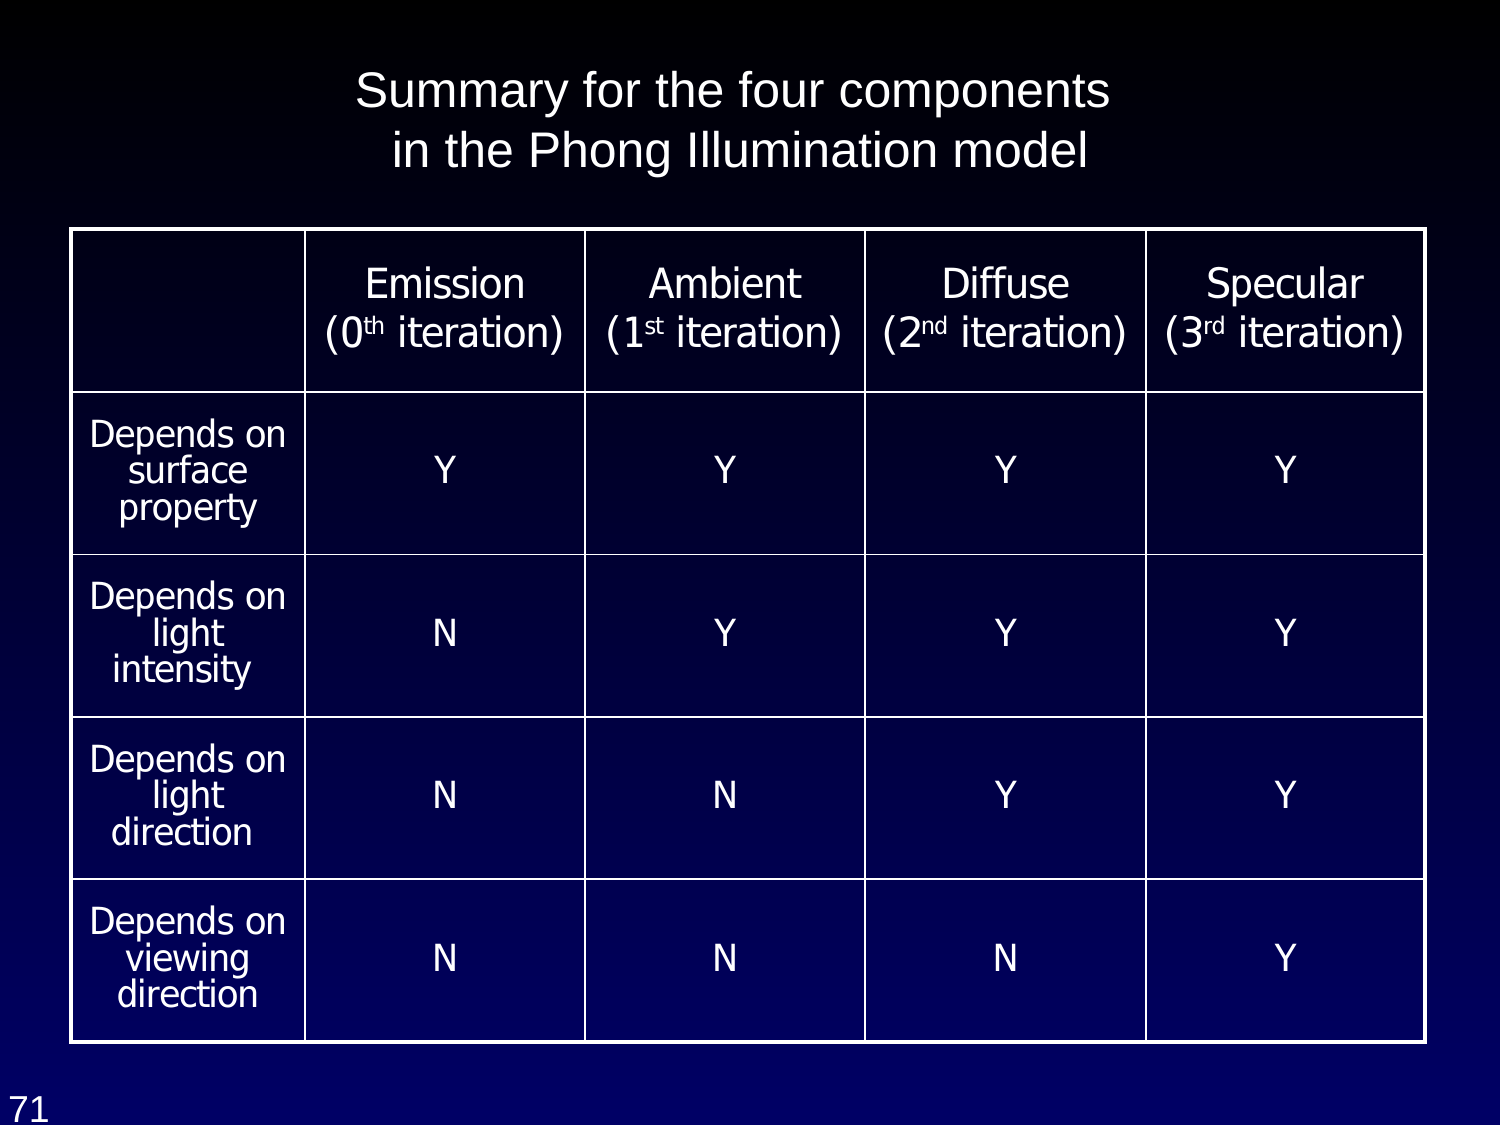

Summary for the four components
in the Phong Illumination model
|  | Emission (0th iteration) | Ambient (1st iteration) | Diffuse (2nd iteration) | Specular (3rd iteration) |
| --- | --- | --- | --- | --- |
| Depends on surface property | Y | Y | Y | Y |
| Depends on light intensity | N | Y | Y | Y |
| Depends on light direction | N | N | Y | Y |
| Depends on viewing direction | N | N | N | Y |
71